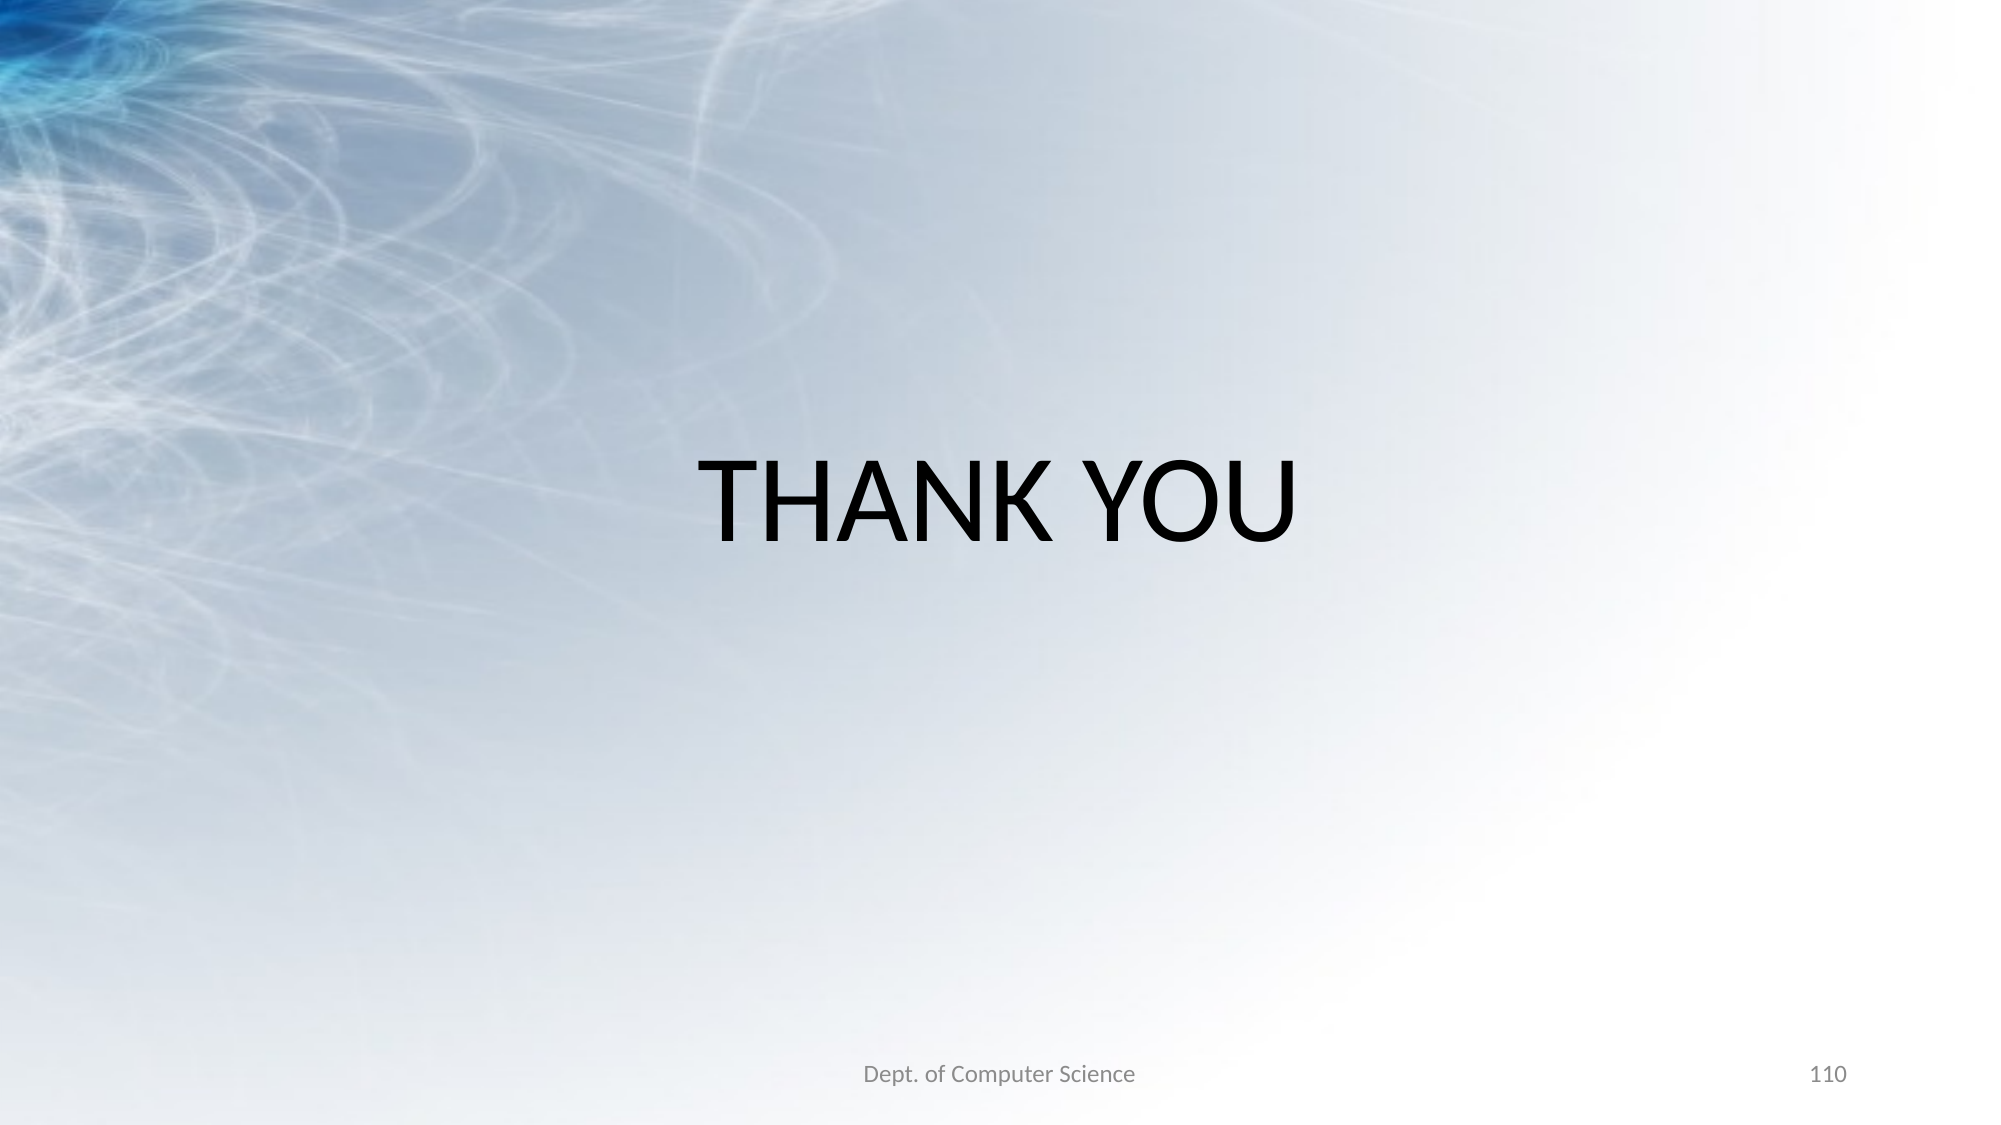

# THANK YOU

Dept. of Computer Science
110